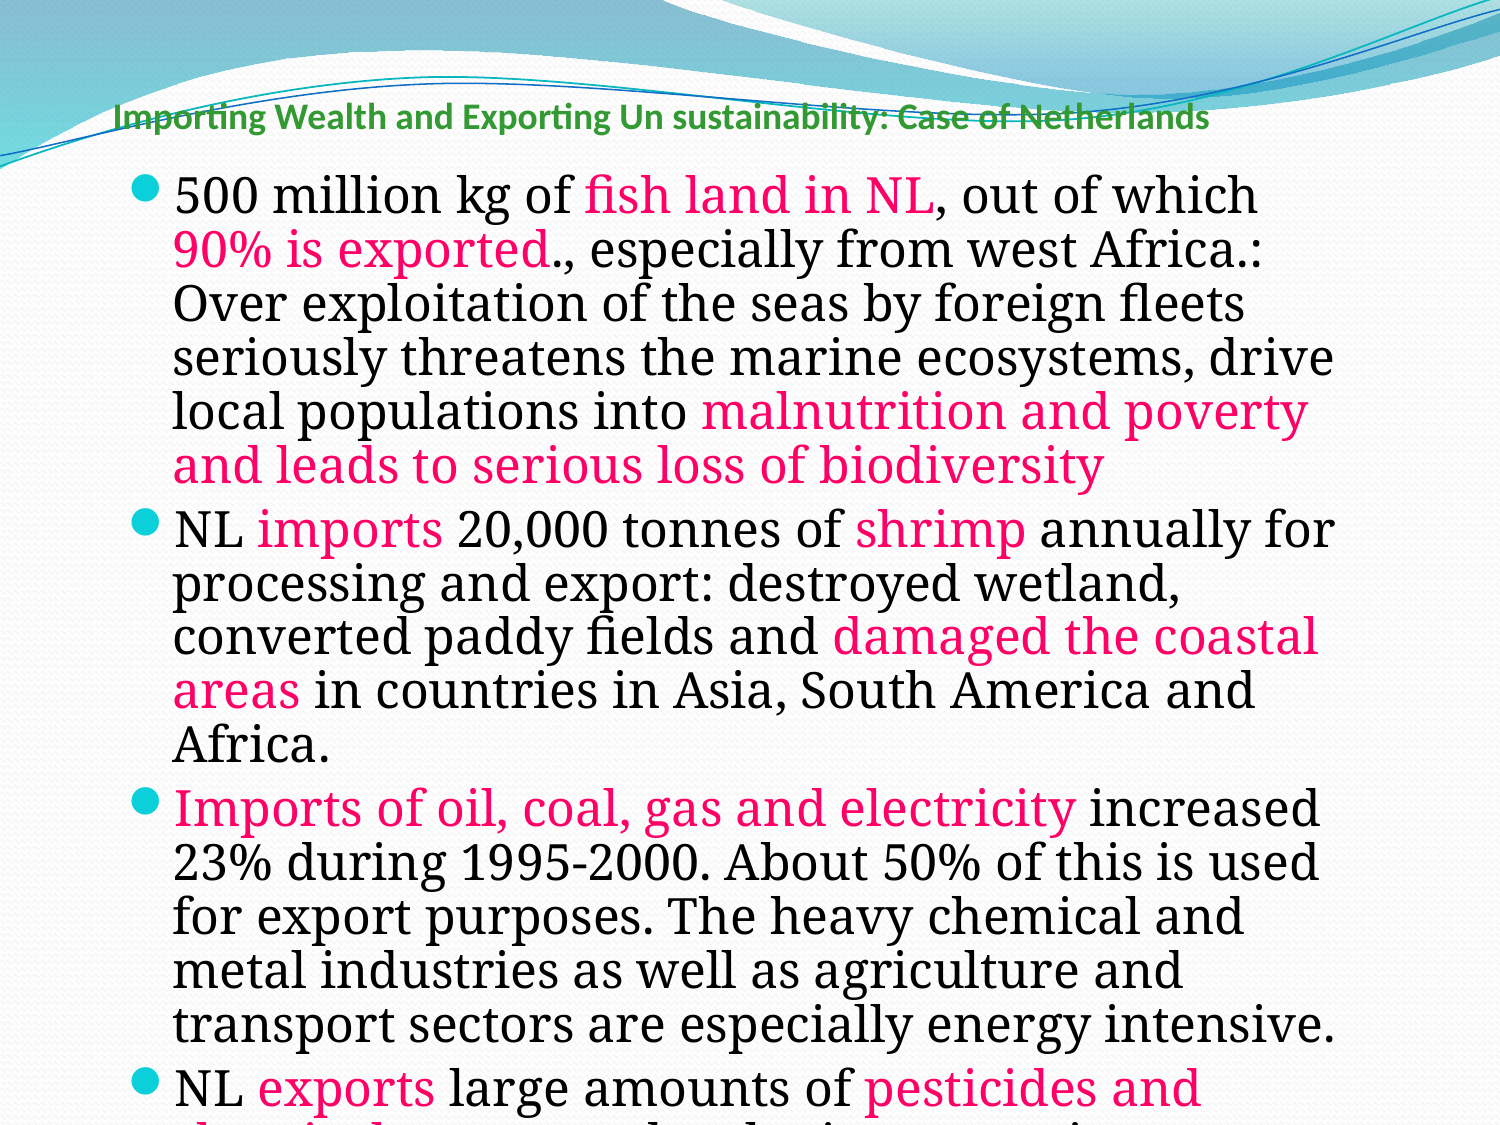

# Importing Wealth and Exporting Un sustainability: Case of Netherlands
500 million kg of fish land in NL, out of which 90% is exported., especially from west Africa.: Over exploitation of the seas by foreign fleets seriously threatens the marine ecosystems, drive local populations into malnutrition and poverty and leads to serious loss of biodiversity
NL imports 20,000 tonnes of shrimp annually for processing and export: destroyed wetland, converted paddy fields and damaged the coastal areas in countries in Asia, South America and Africa.
Imports of oil, coal, gas and electricity increased 23% during 1995-2000. About 50% of this is used for export purposes. The heavy chemical and metal industries as well as agriculture and transport sectors are especially energy intensive.
NL exports large amounts of pesticides and chemical wastes to developing countries